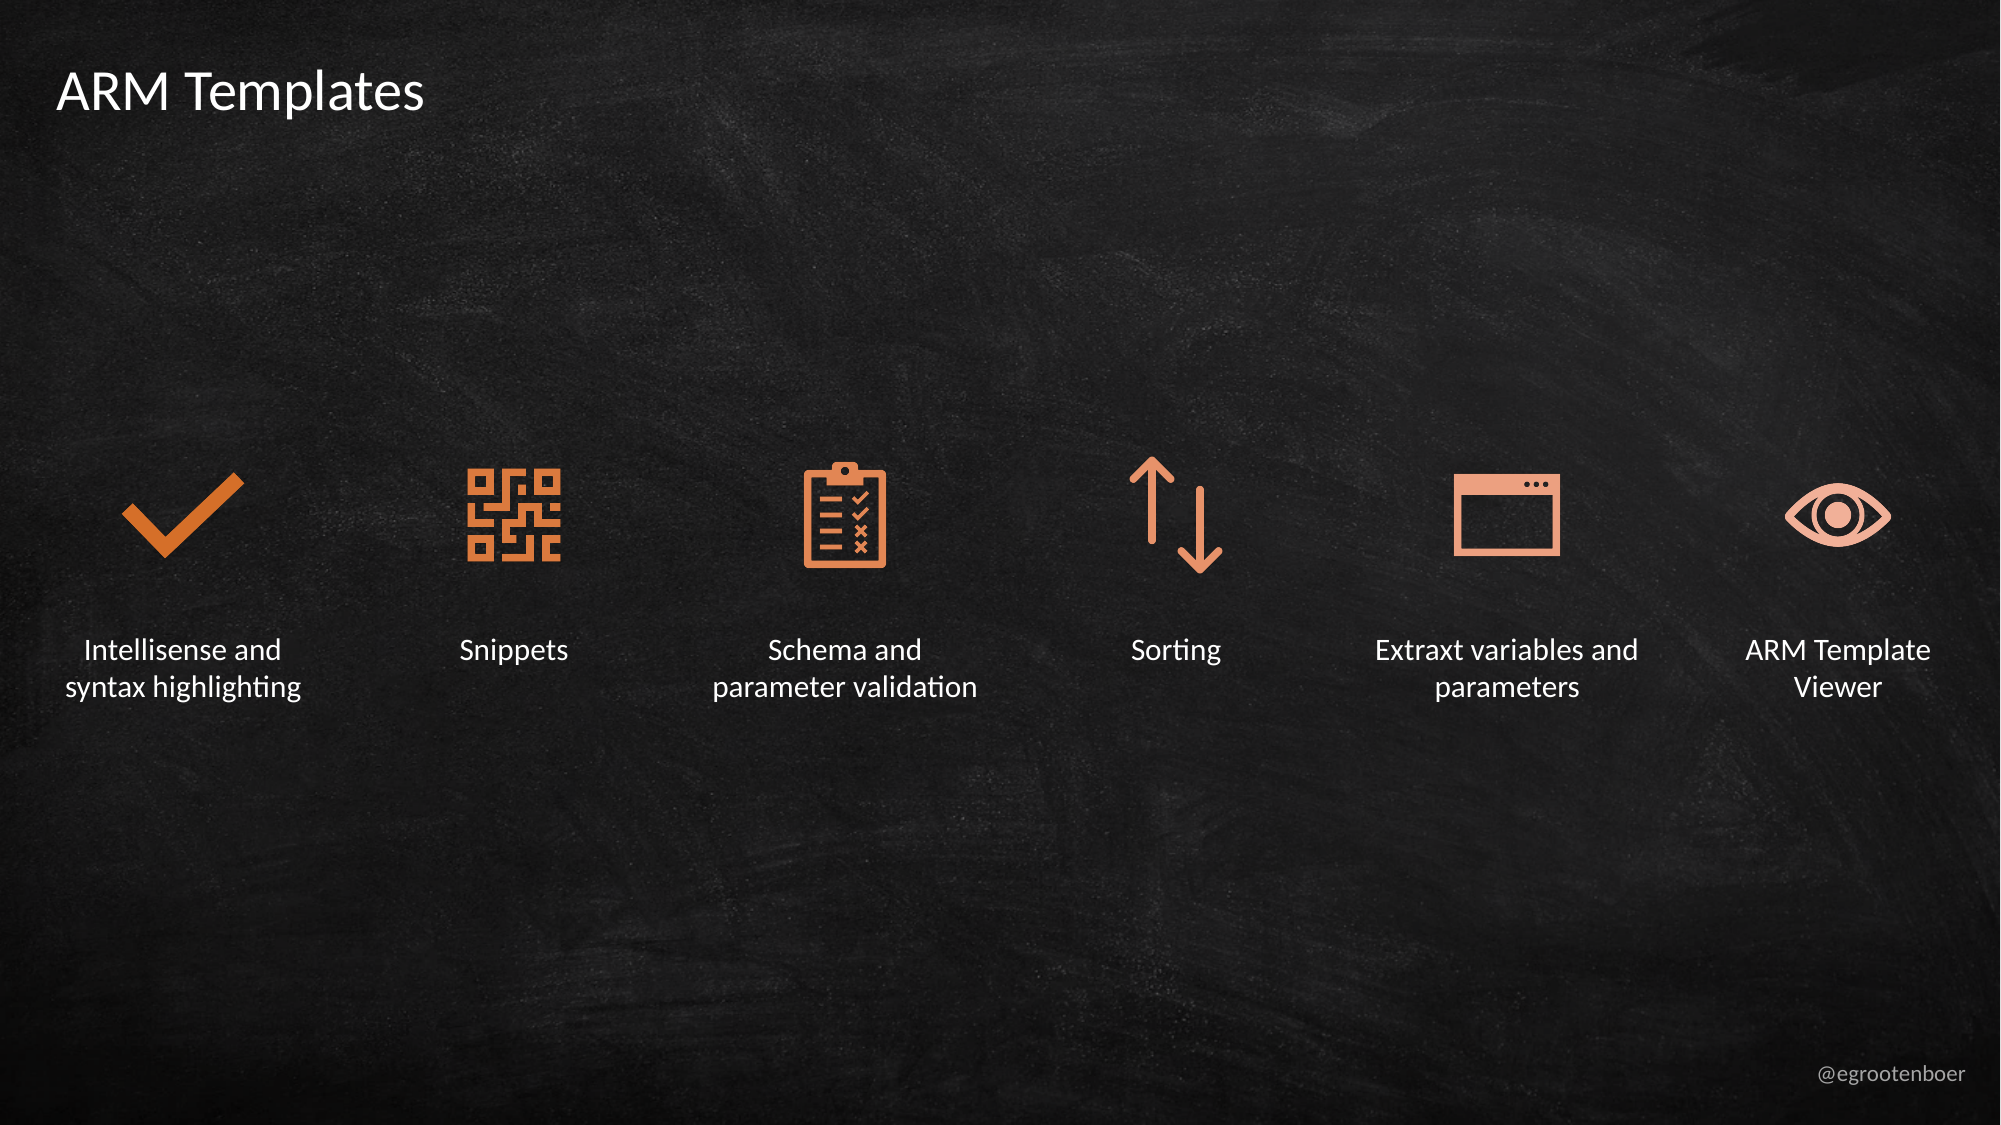

# ARM Templates
Intellisense and syntax highlighting
Snippets
Schema and parameter validation
Sorting
Extraxt variables and parameters
ARM Template Viewer